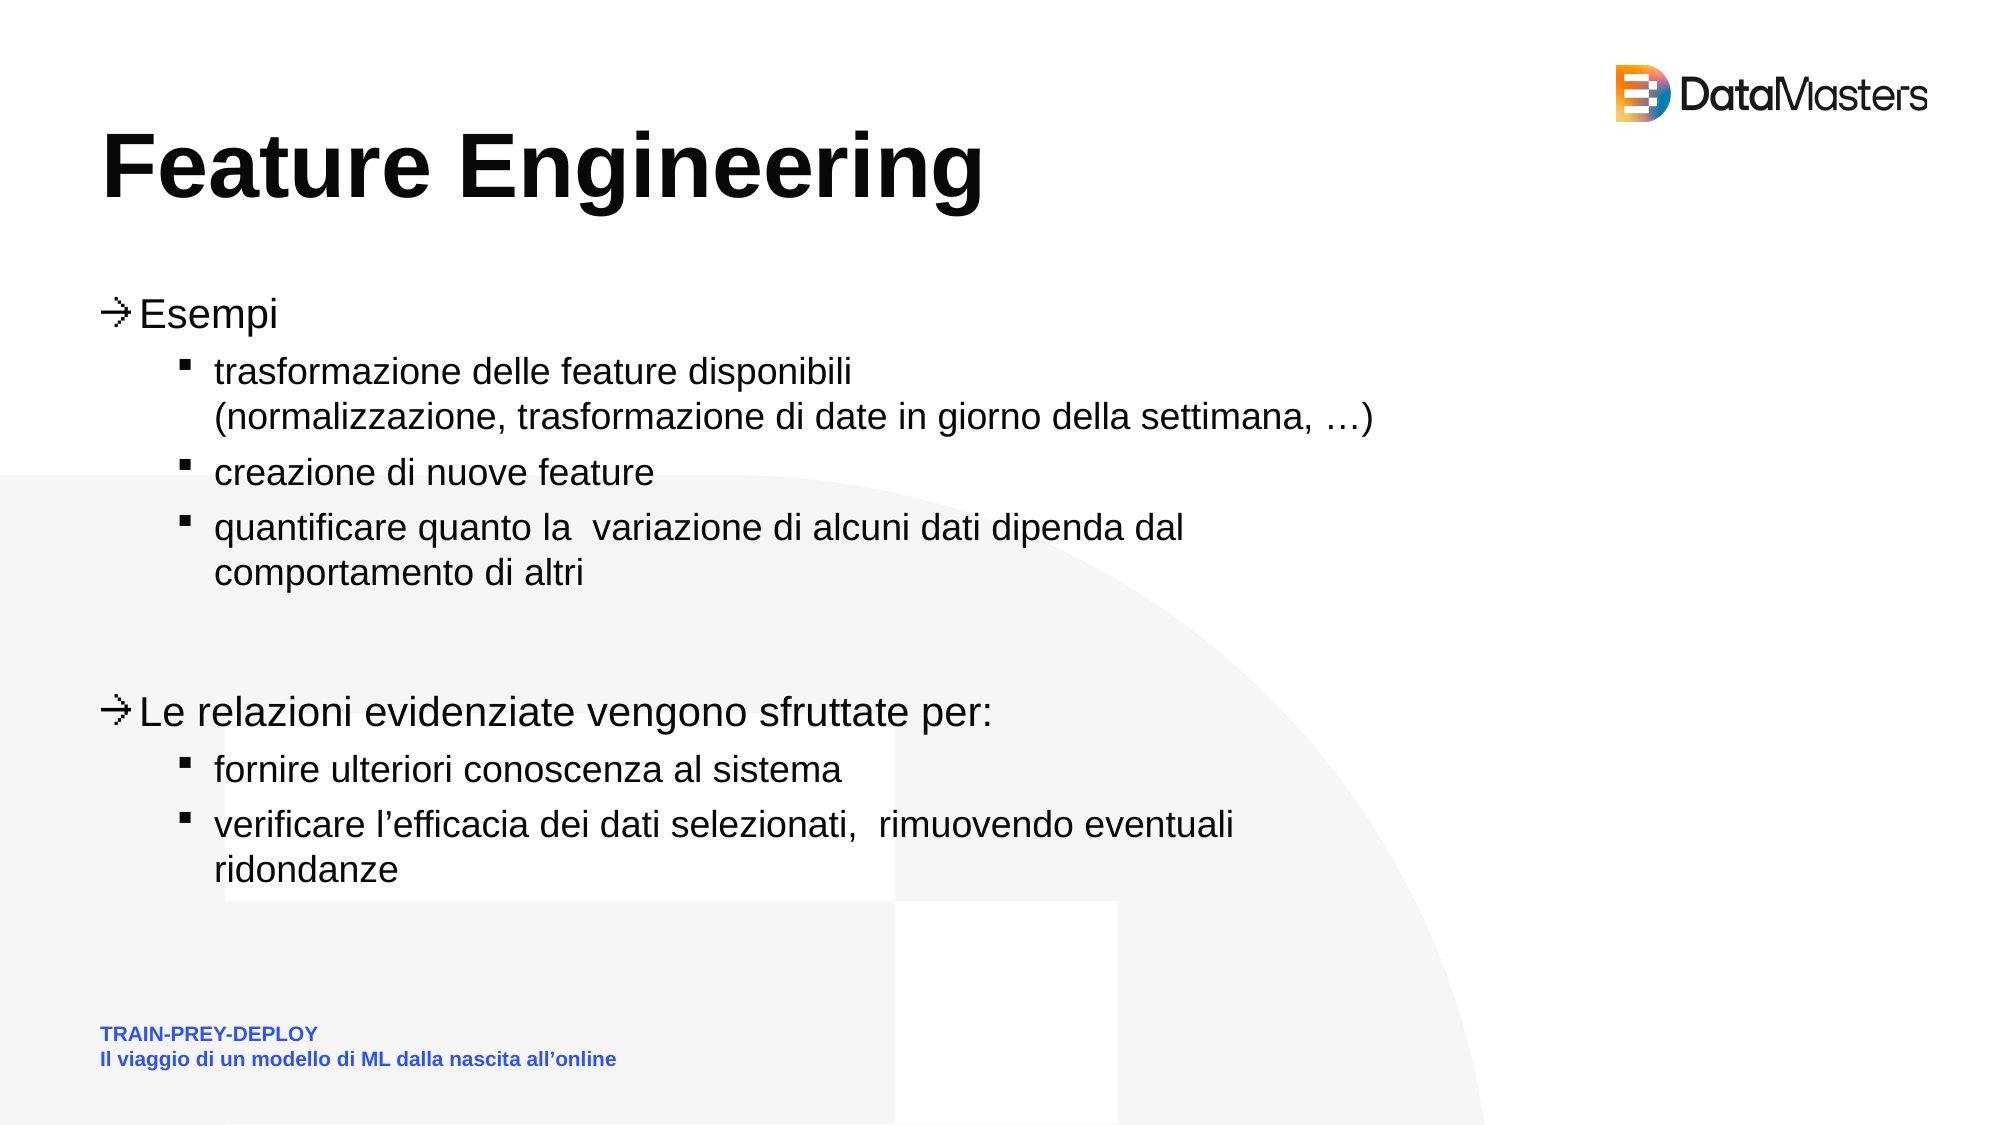

# Feature Engineering
Esempi
trasformazione delle feature disponibili
(normalizzazione, trasformazione di date in giorno della settimana, …)
creazione di nuove feature
quantificare quanto la  variazione di alcuni dati dipenda dal  comportamento di altri

Le relazioni evidenziate vengono sfruttate per:
fornire ulteriori conoscenza al sistema
verificare l’efficacia dei dati selezionati,  rimuovendo eventuali ridondanze